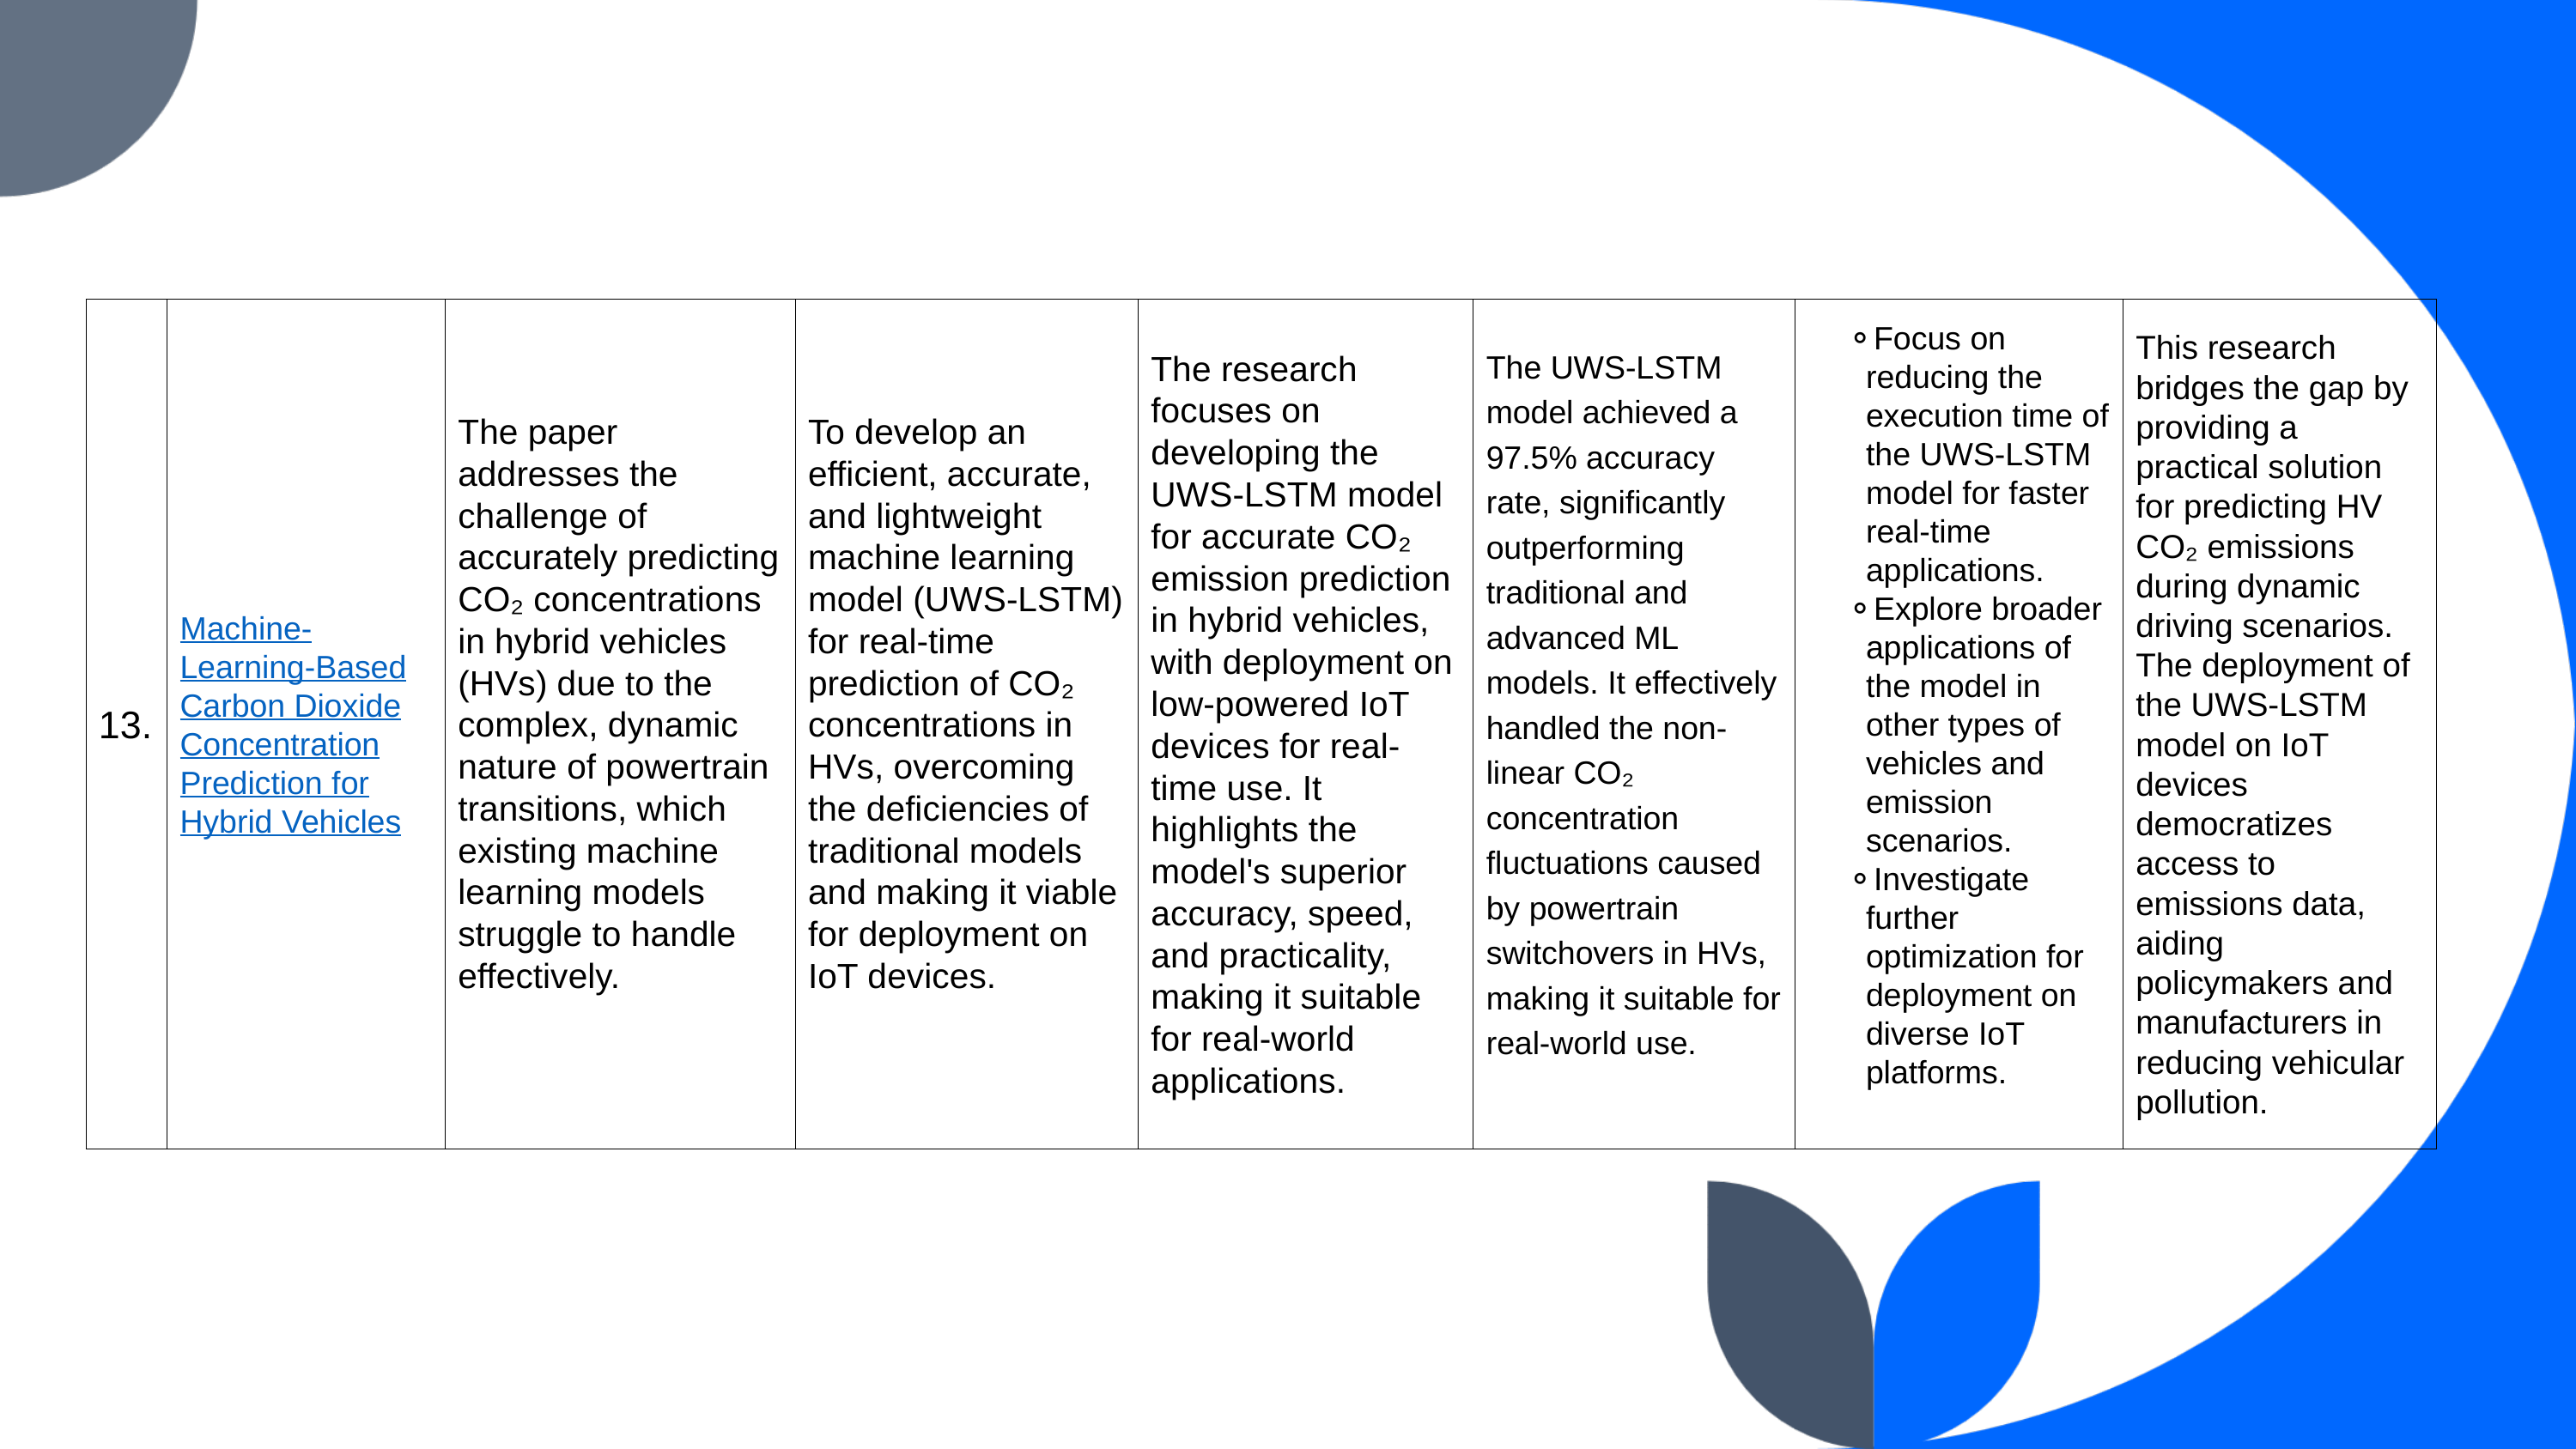

| 13. | Machine-Learning-Based Carbon Dioxide Concentration Prediction for Hybrid Vehicles | The paper addresses the challenge of accurately predicting CO₂ concentrations in hybrid vehicles (HVs) due to the complex, dynamic nature of powertrain transitions, which existing machine learning models struggle to handle effectively. | To develop an efficient, accurate, and lightweight machine learning model (UWS-LSTM) for real-time prediction of CO₂ concentrations in HVs, overcoming the deficiencies of traditional models and making it viable for deployment on IoT devices. | The research focuses on developing the UWS-LSTM model for accurate CO₂ emission prediction in hybrid vehicles, with deployment on low-powered IoT devices for real-time use. It highlights the model's superior accuracy, speed, and practicality, making it suitable for real-world applications. | The UWS-LSTM model achieved a 97.5% accuracy rate, significantly outperforming traditional and advanced ML models. It effectively handled the non-linear CO₂ concentration fluctuations caused by powertrain switchovers in HVs, making it suitable for real-world use. | Focus on reducing the execution time of the UWS-LSTM model for faster real-time applications. Explore broader applications of the model in other types of vehicles and emission scenarios. Investigate further optimization for deployment on diverse IoT platforms. | This research bridges the gap by providing a practical solution for predicting HV CO₂ emissions during dynamic driving scenarios. The deployment of the UWS-LSTM model on IoT devices democratizes access to emissions data, aiding policymakers and manufacturers in reducing vehicular pollution. |
| --- | --- | --- | --- | --- | --- | --- | --- |